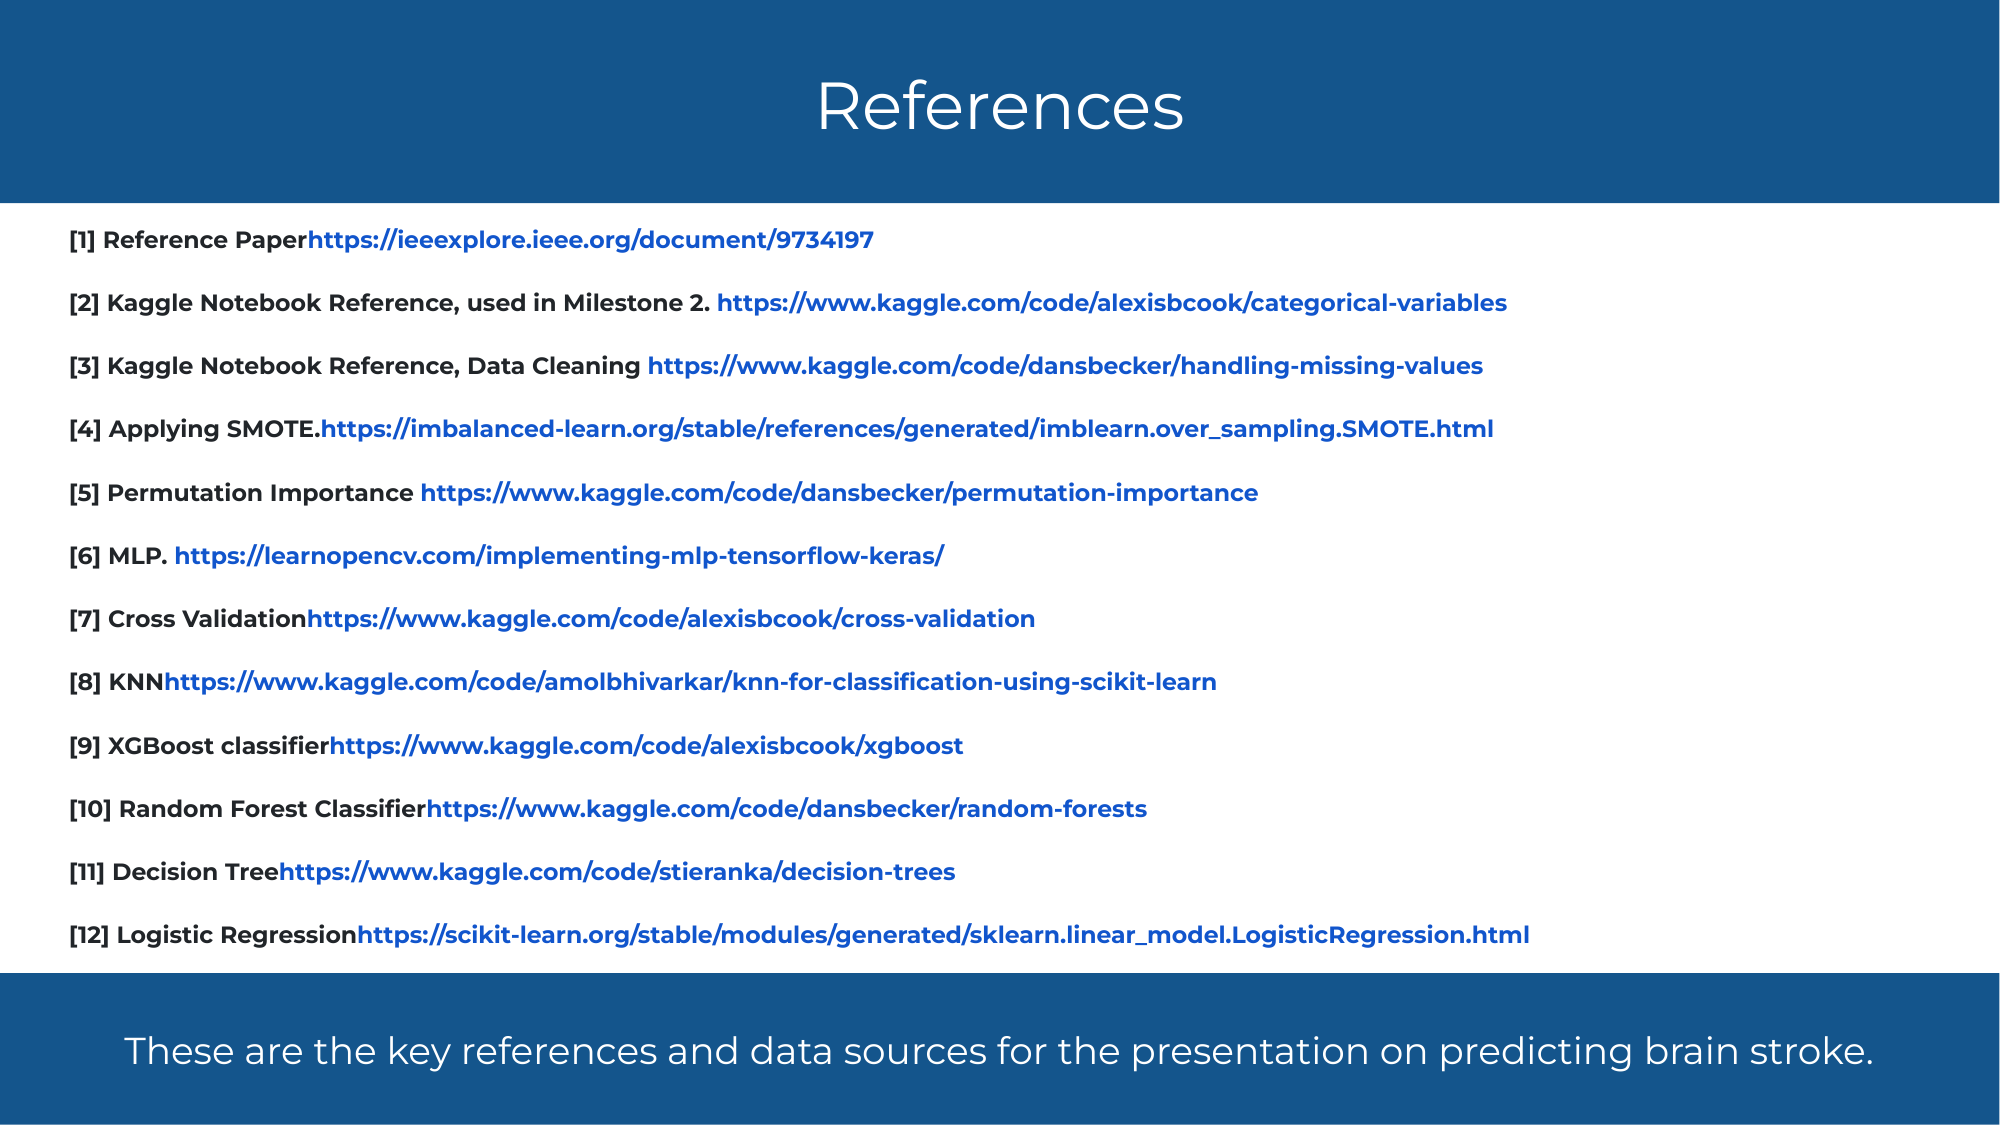

References
[1] Reference Paperhttps://ieeexplore.ieee.org/document/9734197
[2] Kaggle Notebook Reference, used in Milestone 2. https://www.kaggle.com/code/alexisbcook/categorical-variables
[3] Kaggle Notebook Reference, Data Cleaning https://www.kaggle.com/code/dansbecker/handling-missing-values
[4] Applying SMOTE.https://imbalanced-learn.org/stable/references/generated/imblearn.over_sampling.SMOTE.html
[5] Permutation Importance https://www.kaggle.com/code/dansbecker/permutation-importance
[6] MLP. https://learnopencv.com/implementing-mlp-tensorflow-keras/
[7] Cross Validationhttps://www.kaggle.com/code/alexisbcook/cross-validation
[8] KNNhttps://www.kaggle.com/code/amolbhivarkar/knn-for-classification-using-scikit-learn
[9] XGBoost classifierhttps://www.kaggle.com/code/alexisbcook/xgboost
[10] Random Forest Classifierhttps://www.kaggle.com/code/dansbecker/random-forests
[11] Decision Treehttps://www.kaggle.com/code/stieranka/decision-trees
[12] Logistic Regressionhttps://scikit-learn.org/stable/modules/generated/sklearn.linear_model.LogisticRegression.html

These are the key references and data sources for the presentation on predicting brain stroke.